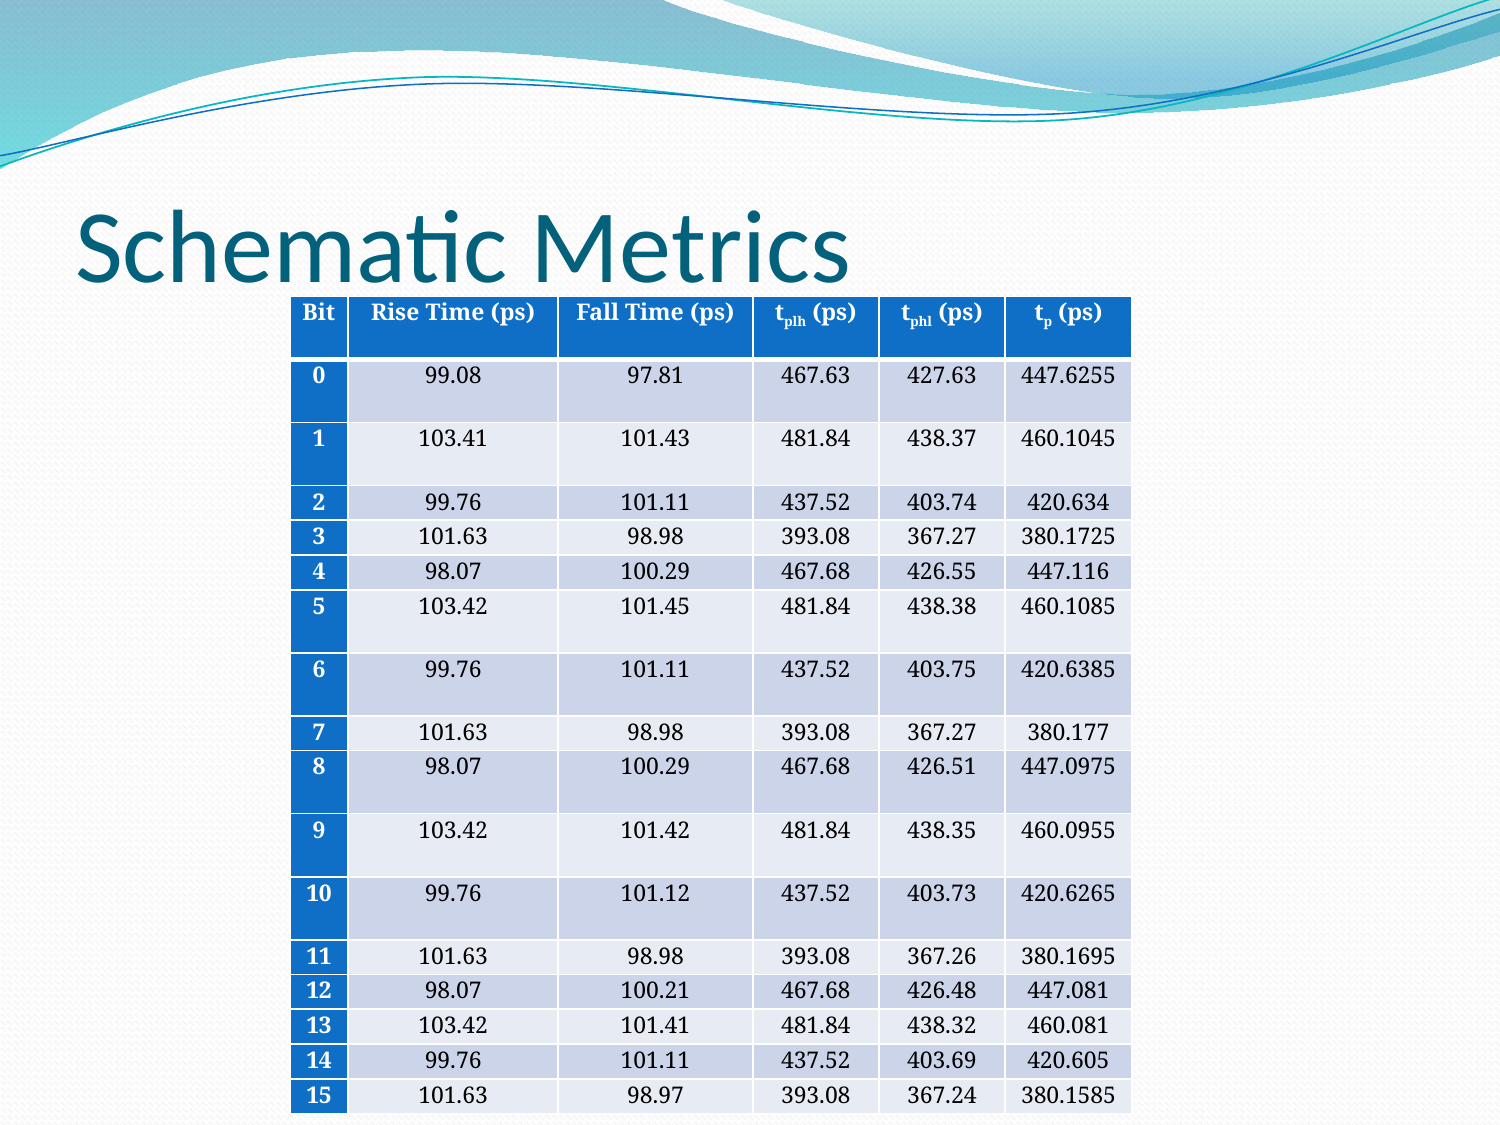

# Schematic Metrics
| Bit | Rise Time (ps) | Fall Time (ps) | tplh (ps) | tphl (ps) | tp (ps) |
| --- | --- | --- | --- | --- | --- |
| 0 | 99.08 | 97.81 | 467.63 | 427.63 | 447.6255 |
| 1 | 103.41 | 101.43 | 481.84 | 438.37 | 460.1045 |
| 2 | 99.76 | 101.11 | 437.52 | 403.74 | 420.634 |
| 3 | 101.63 | 98.98 | 393.08 | 367.27 | 380.1725 |
| 4 | 98.07 | 100.29 | 467.68 | 426.55 | 447.116 |
| 5 | 103.42 | 101.45 | 481.84 | 438.38 | 460.1085 |
| 6 | 99.76 | 101.11 | 437.52 | 403.75 | 420.6385 |
| 7 | 101.63 | 98.98 | 393.08 | 367.27 | 380.177 |
| 8 | 98.07 | 100.29 | 467.68 | 426.51 | 447.0975 |
| 9 | 103.42 | 101.42 | 481.84 | 438.35 | 460.0955 |
| 10 | 99.76 | 101.12 | 437.52 | 403.73 | 420.6265 |
| 11 | 101.63 | 98.98 | 393.08 | 367.26 | 380.1695 |
| 12 | 98.07 | 100.21 | 467.68 | 426.48 | 447.081 |
| 13 | 103.42 | 101.41 | 481.84 | 438.32 | 460.081 |
| 14 | 99.76 | 101.11 | 437.52 | 403.69 | 420.605 |
| 15 | 101.63 | 98.97 | 393.08 | 367.24 | 380.1585 |